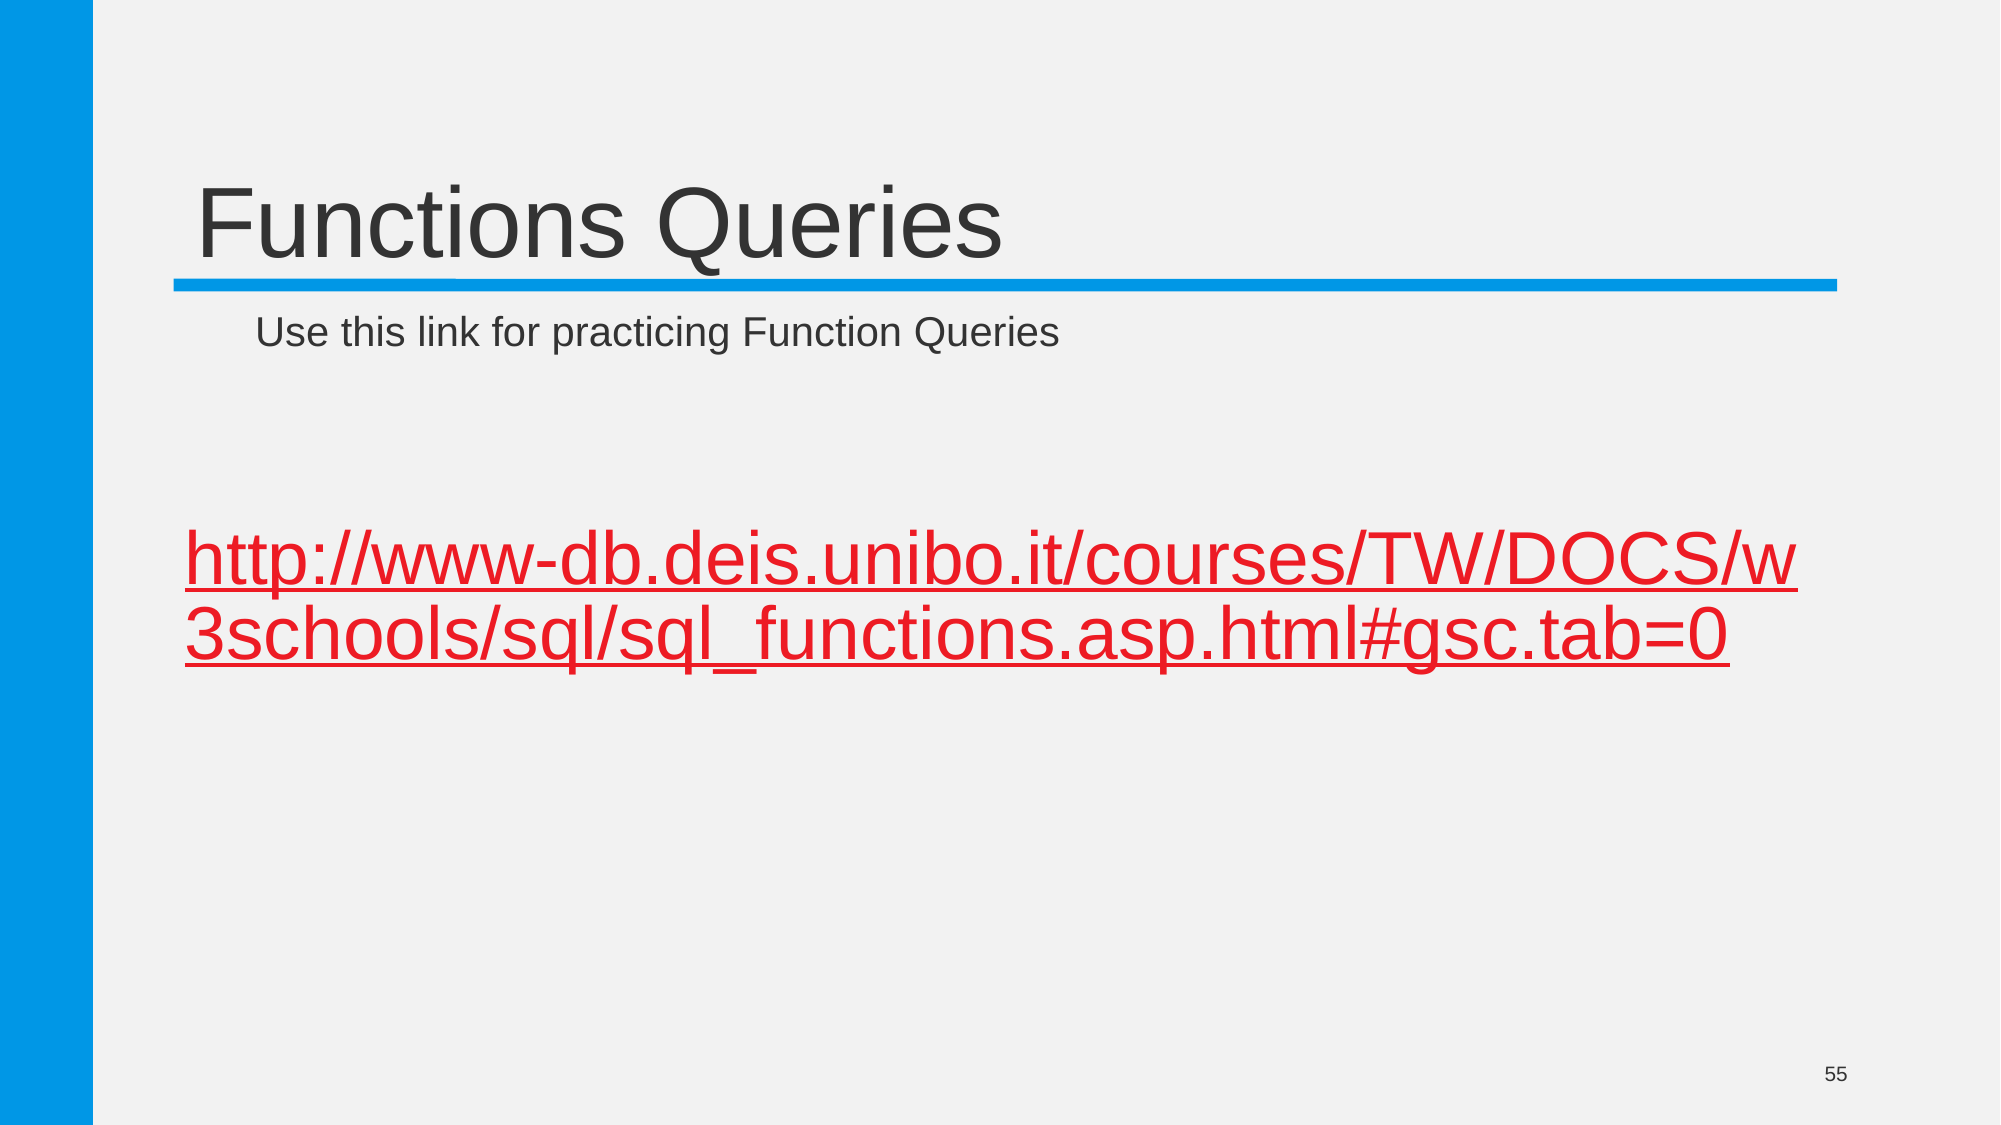

# Functions Queries
Use this link for practicing Function Queries

http://www-db.deis.unibo.it/courses/TW/DOCS/w3schools/sql/sql_functions.asp.html#gsc.tab=0

55